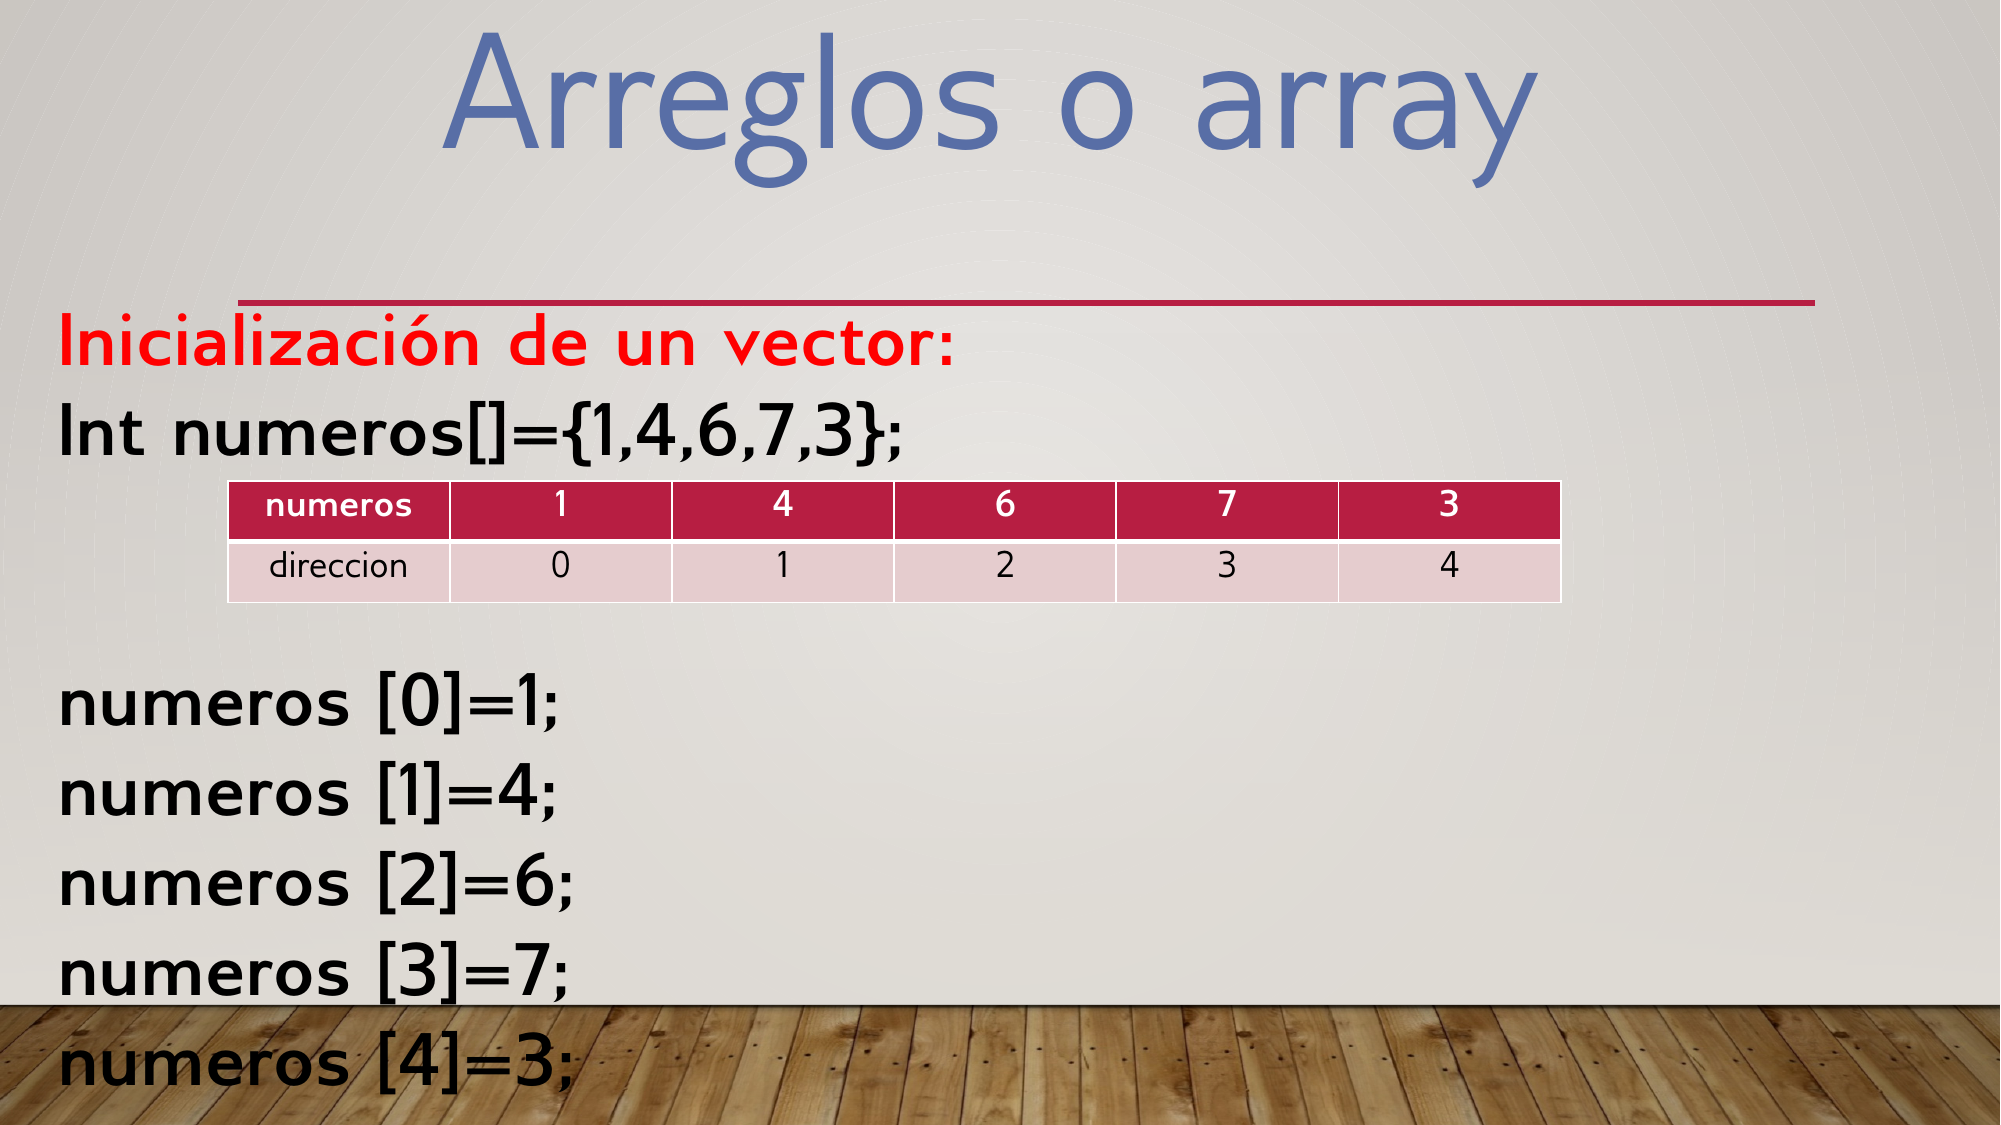

Arreglos o array
Inicialización de un vector:
Int numeros[]={1,4,6,7,3};

numeros [0]=1;
numeros [1]=4;
numeros [2]=6;
numeros [3]=7;
numeros [4]=3;

| numeros | 1 | 4 | 6 | 7 | 3 |
| --- | --- | --- | --- | --- | --- |
| direccion | 0 | 1 | 2 | 3 | 4 |